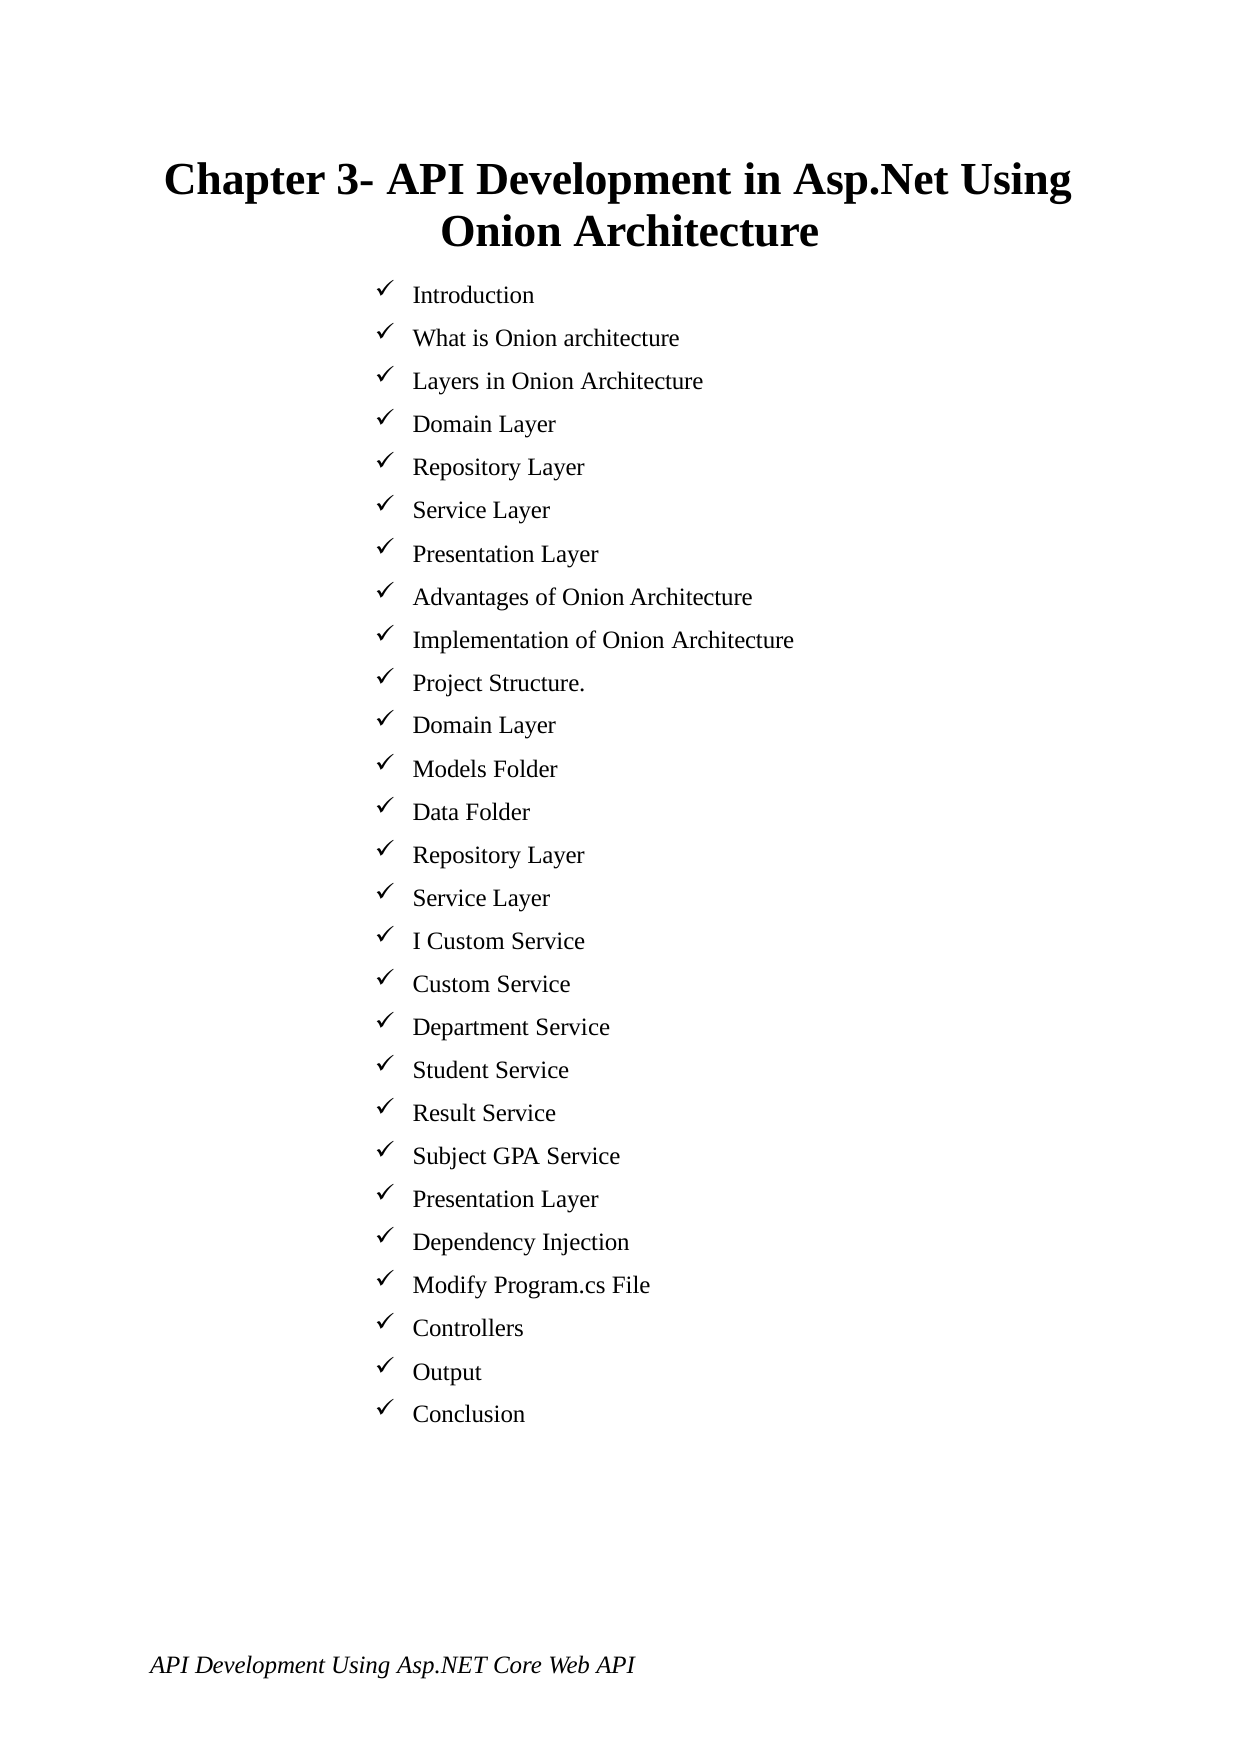

Chapter 3- API Development in Asp.Net Using  Onion Architecture
Introduction
What is Onion architecture
Layers in Onion Architecture
Domain Layer
Repository Layer
Service Layer
Presentation Layer
Advantages of Onion Architecture
Implementation of Onion Architecture
Project Structure.
Domain Layer
Models Folder
Data Folder
Repository Layer
Service Layer
I Custom Service
Custom Service
Department Service
Student Service
Result Service
Subject GPA Service
Presentation Layer
Dependency Injection
Modify Program.cs File
Controllers
Output
Conclusion
API Development Using Asp.NET Core Web API